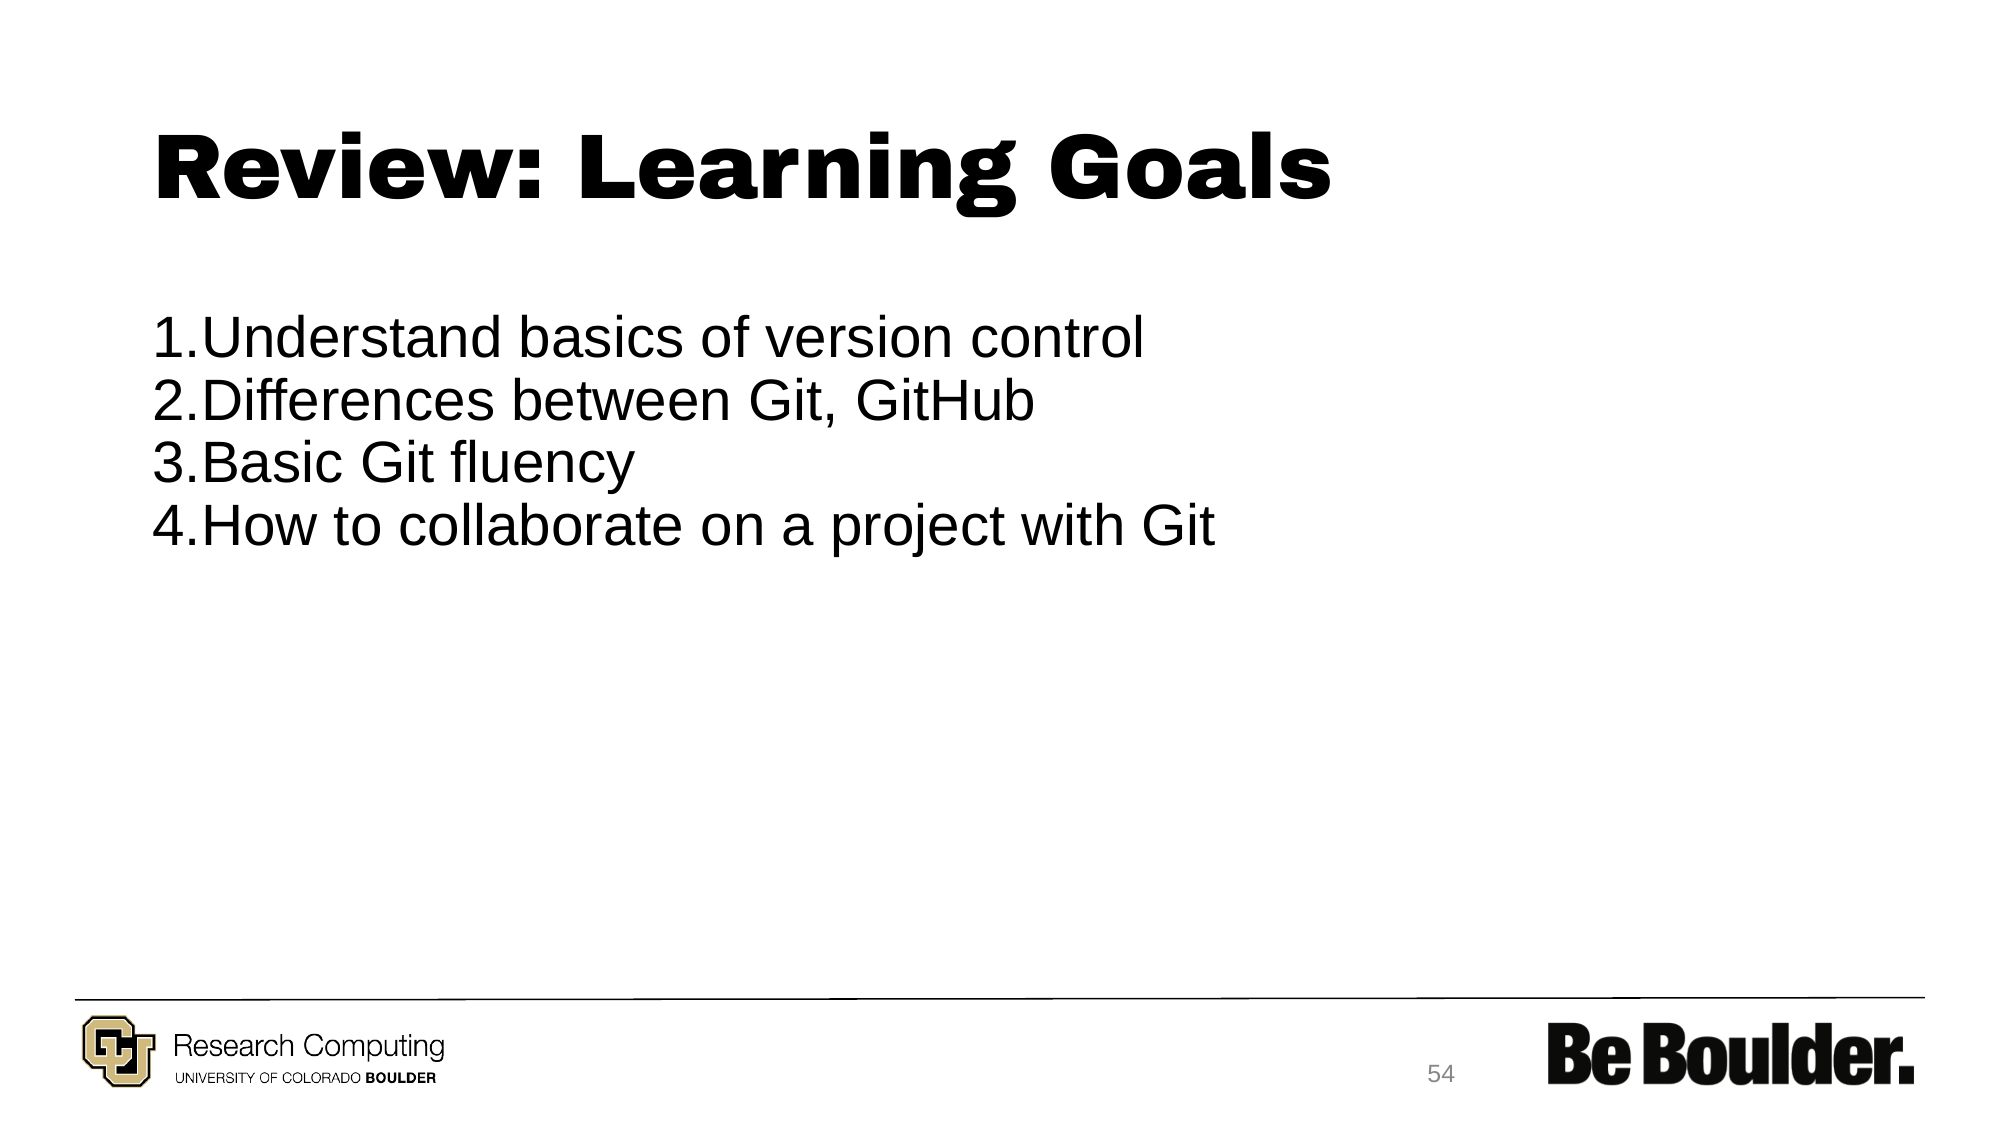

# Review: Learning Goals
Understand basics of version control
Differences between Git, GitHub
Basic Git fluency
How to collaborate on a project with Git
54